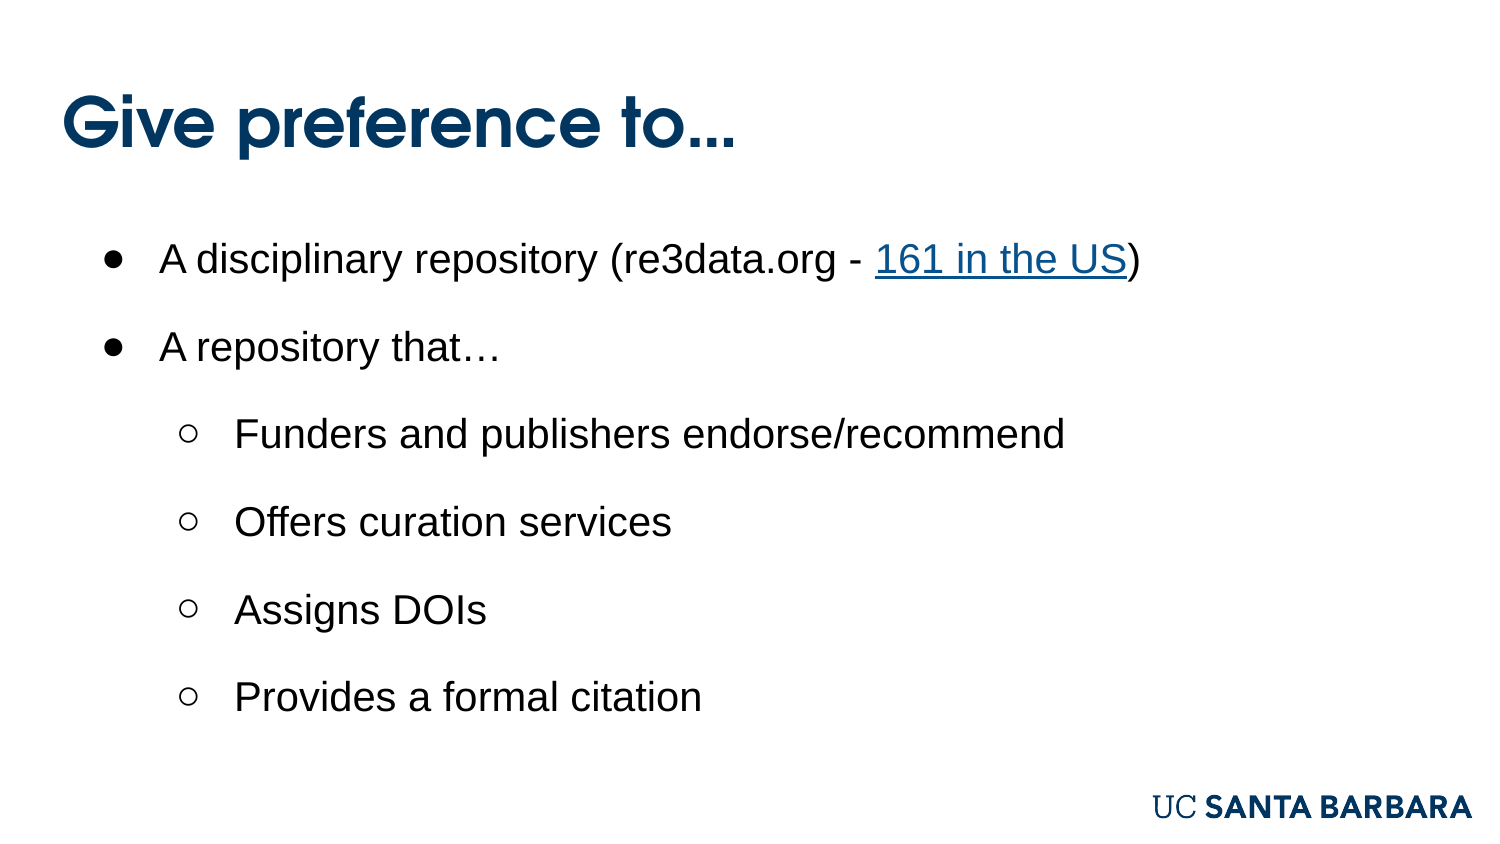

# Give preference to…
A disciplinary repository (re3data.org - 161 in the US)
A repository that…
Funders and publishers endorse/recommend
Offers curation services
Assigns DOIs
Provides a formal citation